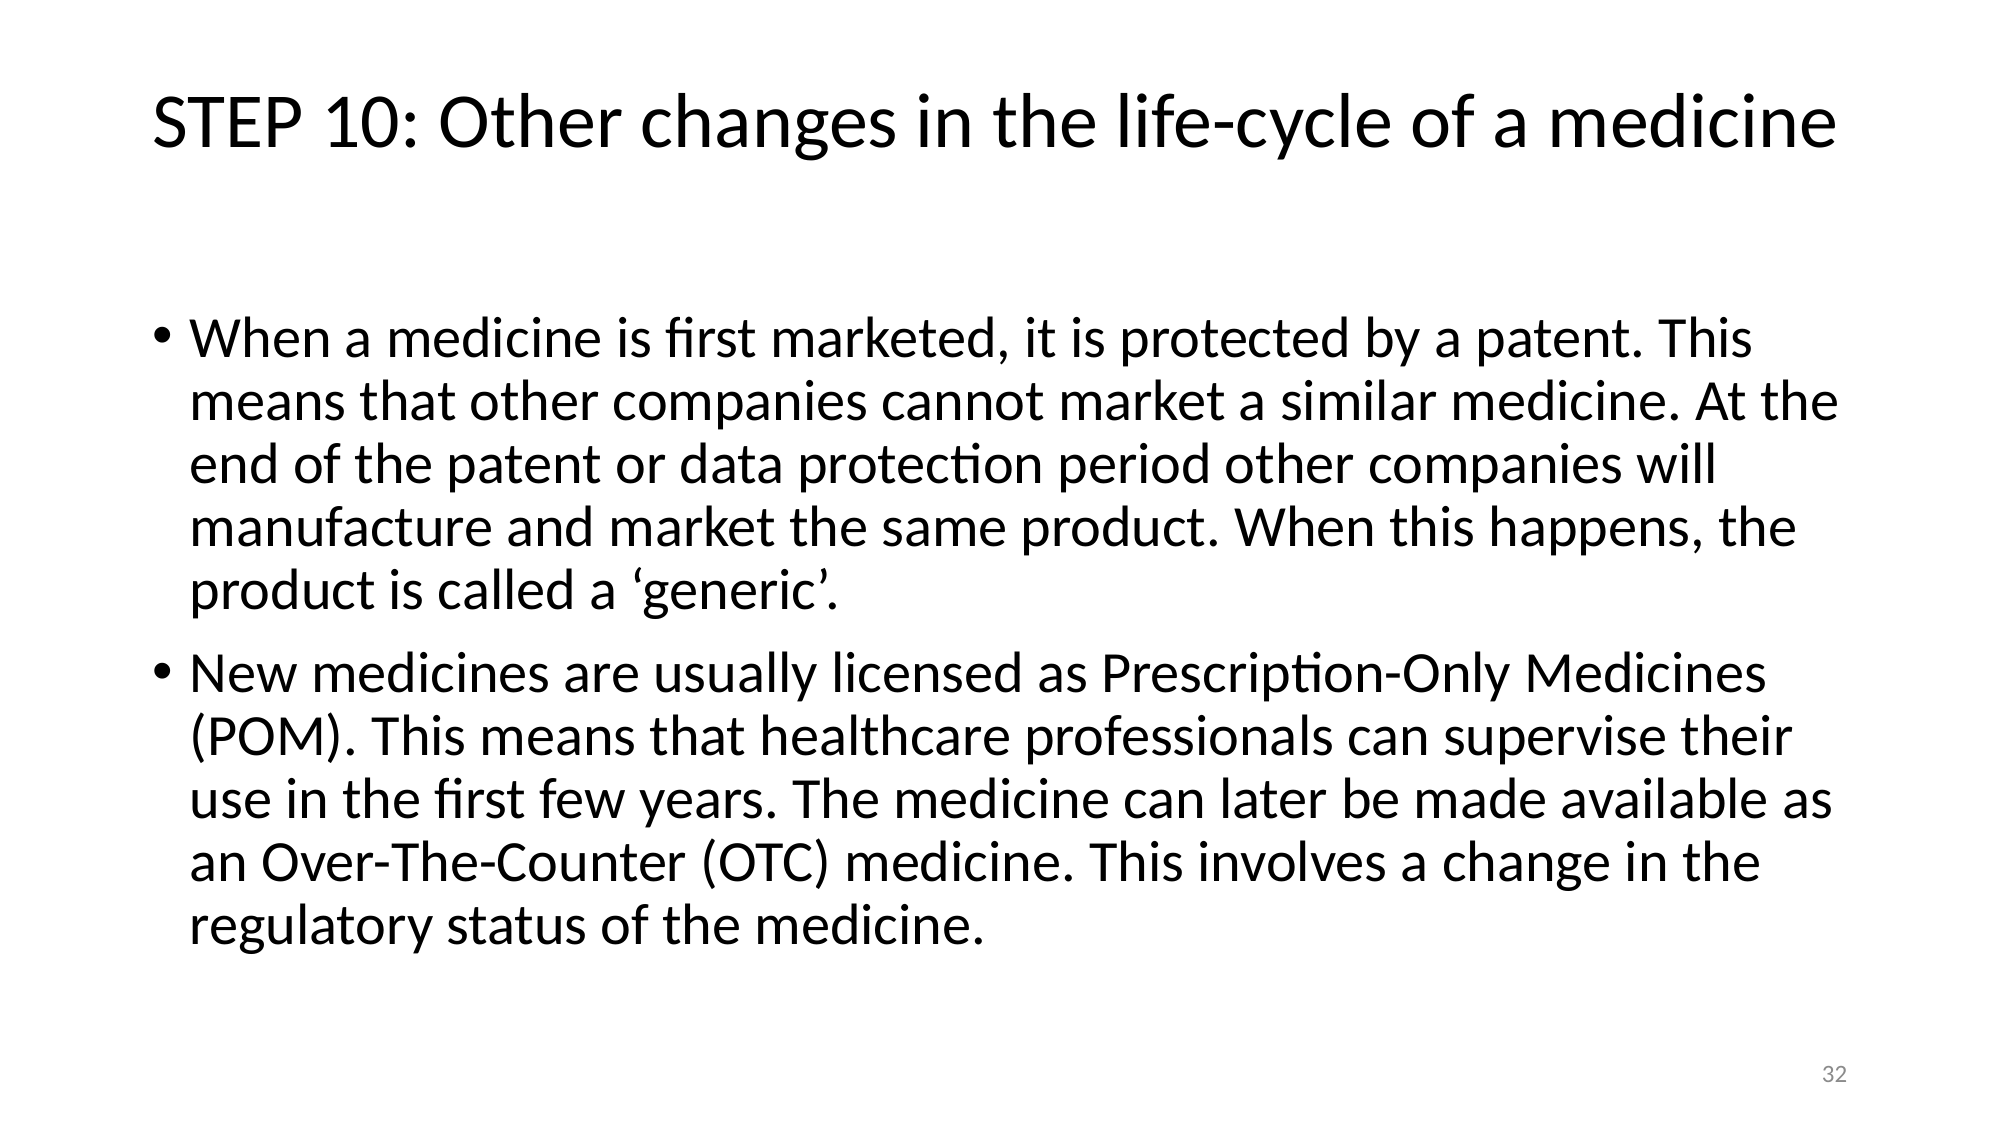

# STEP 10: Other changes in the life-cycle of a medicine
When a medicine is first marketed, it is protected by a patent. This means that other companies cannot market a similar medicine. At the end of the patent or data protection period other companies will manufacture and market the same product. When this happens, the product is called a ‘generic’.
New medicines are usually licensed as Prescription-Only Medicines (POM). This means that healthcare professionals can supervise their use in the first few years. The medicine can later be made available as an Over-The-Counter (OTC) medicine. This involves a change in the regulatory status of the medicine.
32